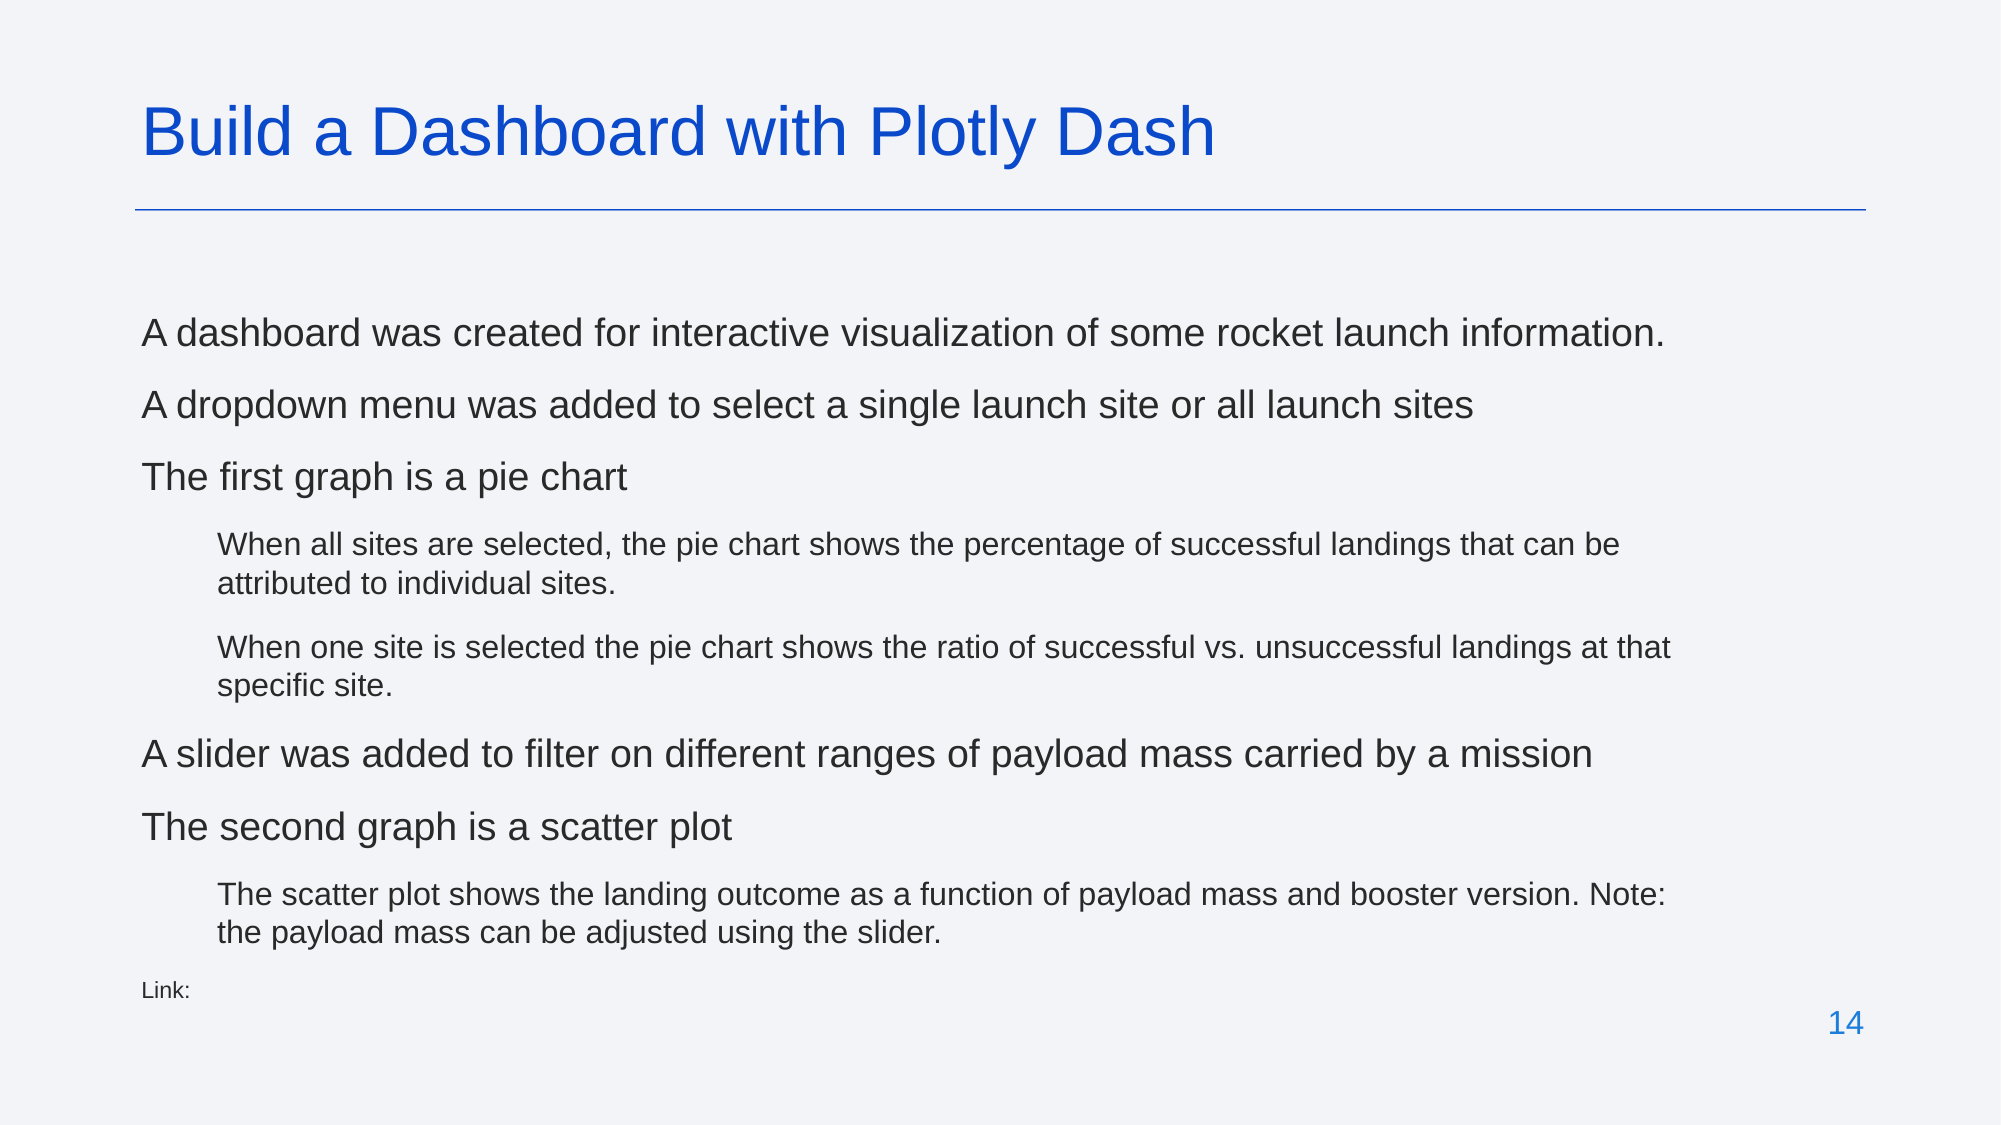

Build a Dashboard with Plotly Dash
A dashboard was created for interactive visualization of some rocket launch information.
A dropdown menu was added to select a single launch site or all launch sites
The first graph is a pie chart
When all sites are selected, the pie chart shows the percentage of successful landings that can be attributed to individual sites.
When one site is selected the pie chart shows the ratio of successful vs. unsuccessful landings at that specific site.
A slider was added to filter on different ranges of payload mass carried by a mission
The second graph is a scatter plot
The scatter plot shows the landing outcome as a function of payload mass and booster version. Note: the payload mass can be adjusted using the slider.
Link:

14